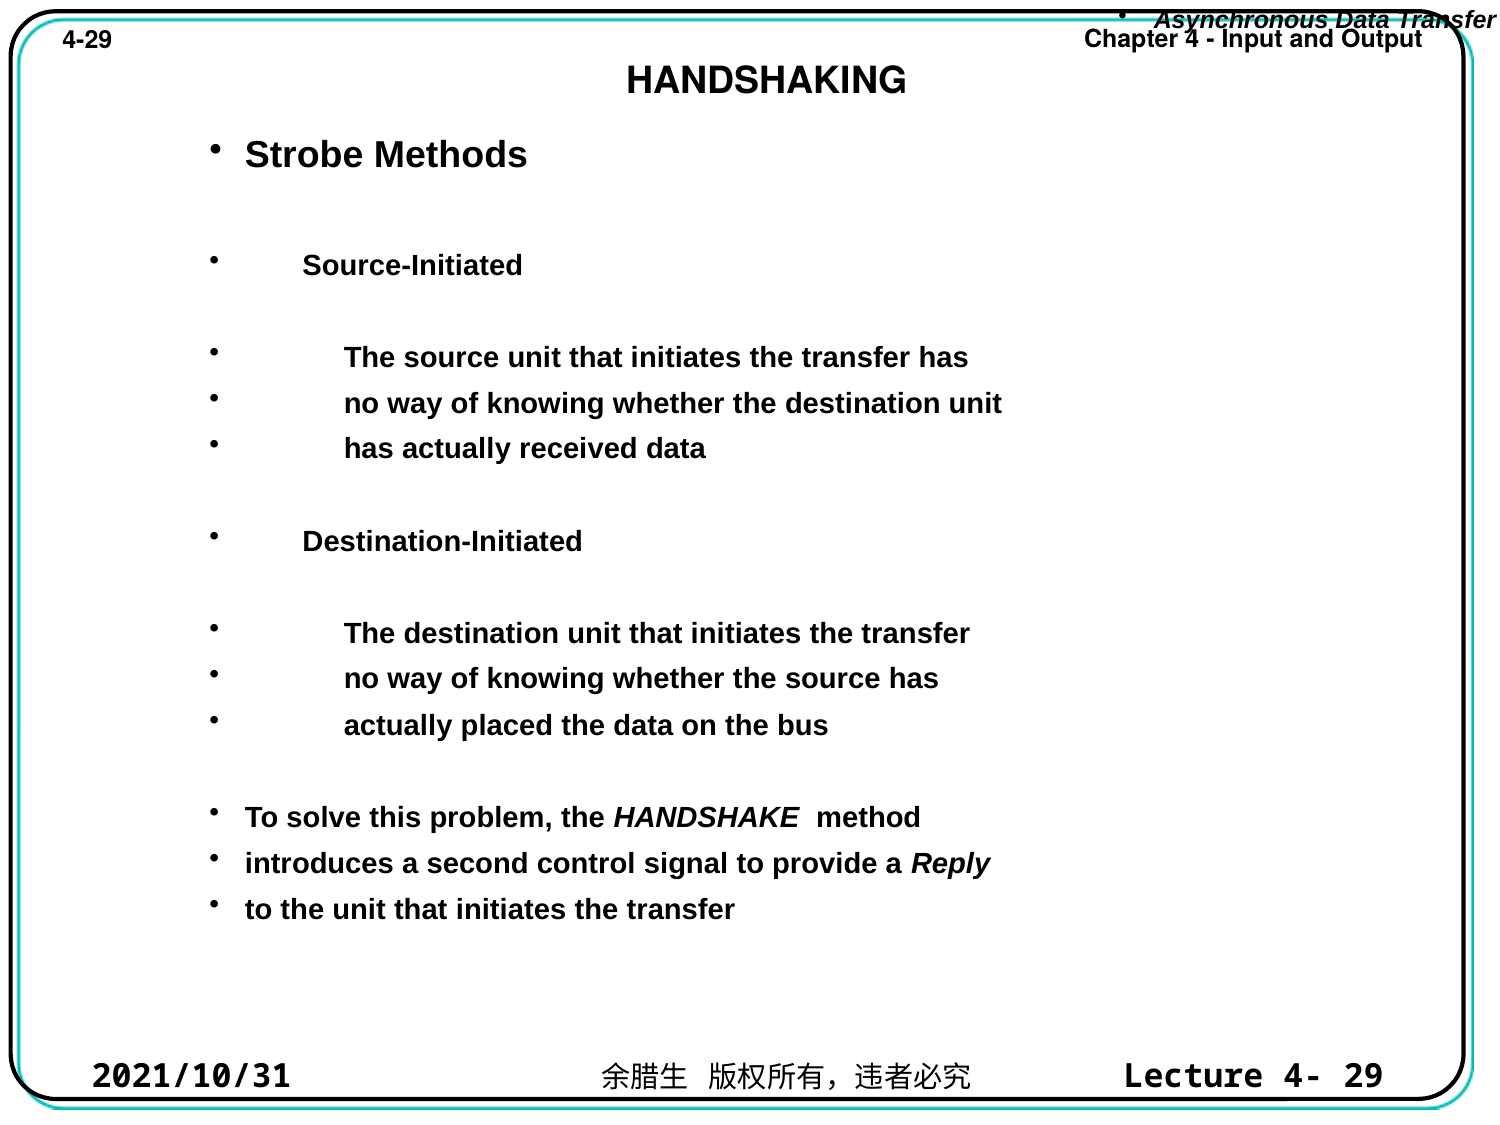

Asynchronous Data Transfer
# HANDSHAKING
Strobe Methods

       Source-Initiated

            The source unit that initiates the transfer has
            no way of knowing whether the destination unit
            has actually received data

       Destination-Initiated

            The destination unit that initiates the transfer
            no way of knowing whether the source has
            actually placed the data on the bus

To solve this problem, the HANDSHAKE  method
introduces a second control signal to provide a Reply
to the unit that initiates the transfer

2021/10/31
Lecture 4- 29